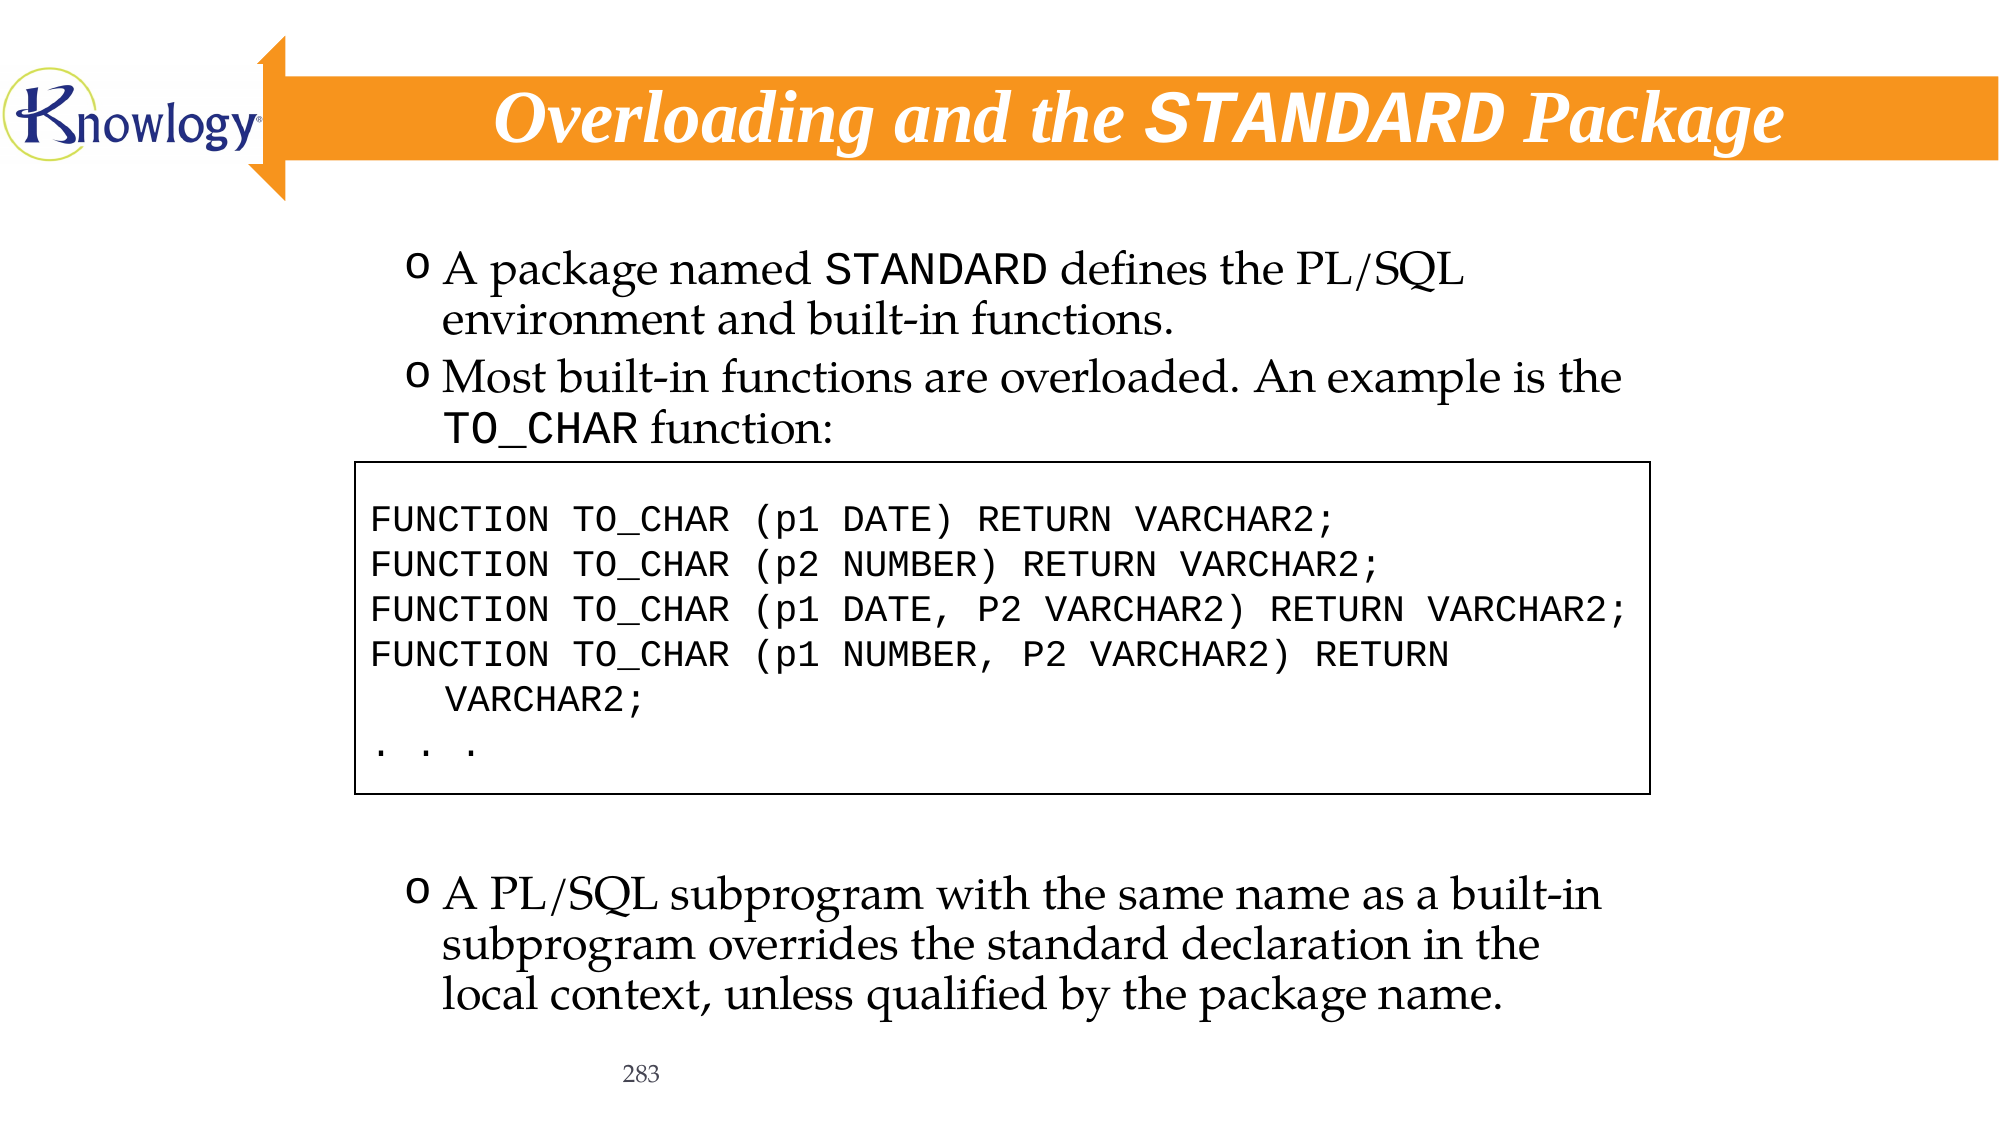

# Overloading and the STANDARD Package
A package named STANDARD defines the PL/SQL environment and built-in functions.
Most built-in functions are overloaded. An example is the TO_CHAR function:

A PL/SQL subprogram with the same name as a built-in subprogram overrides the standard declaration in the local context, unless qualified by the package name.
FUNCTION TO_CHAR (p1 DATE) RETURN VARCHAR2;
FUNCTION TO_CHAR (p2 NUMBER) RETURN VARCHAR2;
FUNCTION TO_CHAR (p1 DATE, P2 VARCHAR2) RETURN VARCHAR2;
FUNCTION TO_CHAR (p1 NUMBER, P2 VARCHAR2) RETURN VARCHAR2;
. . .
283